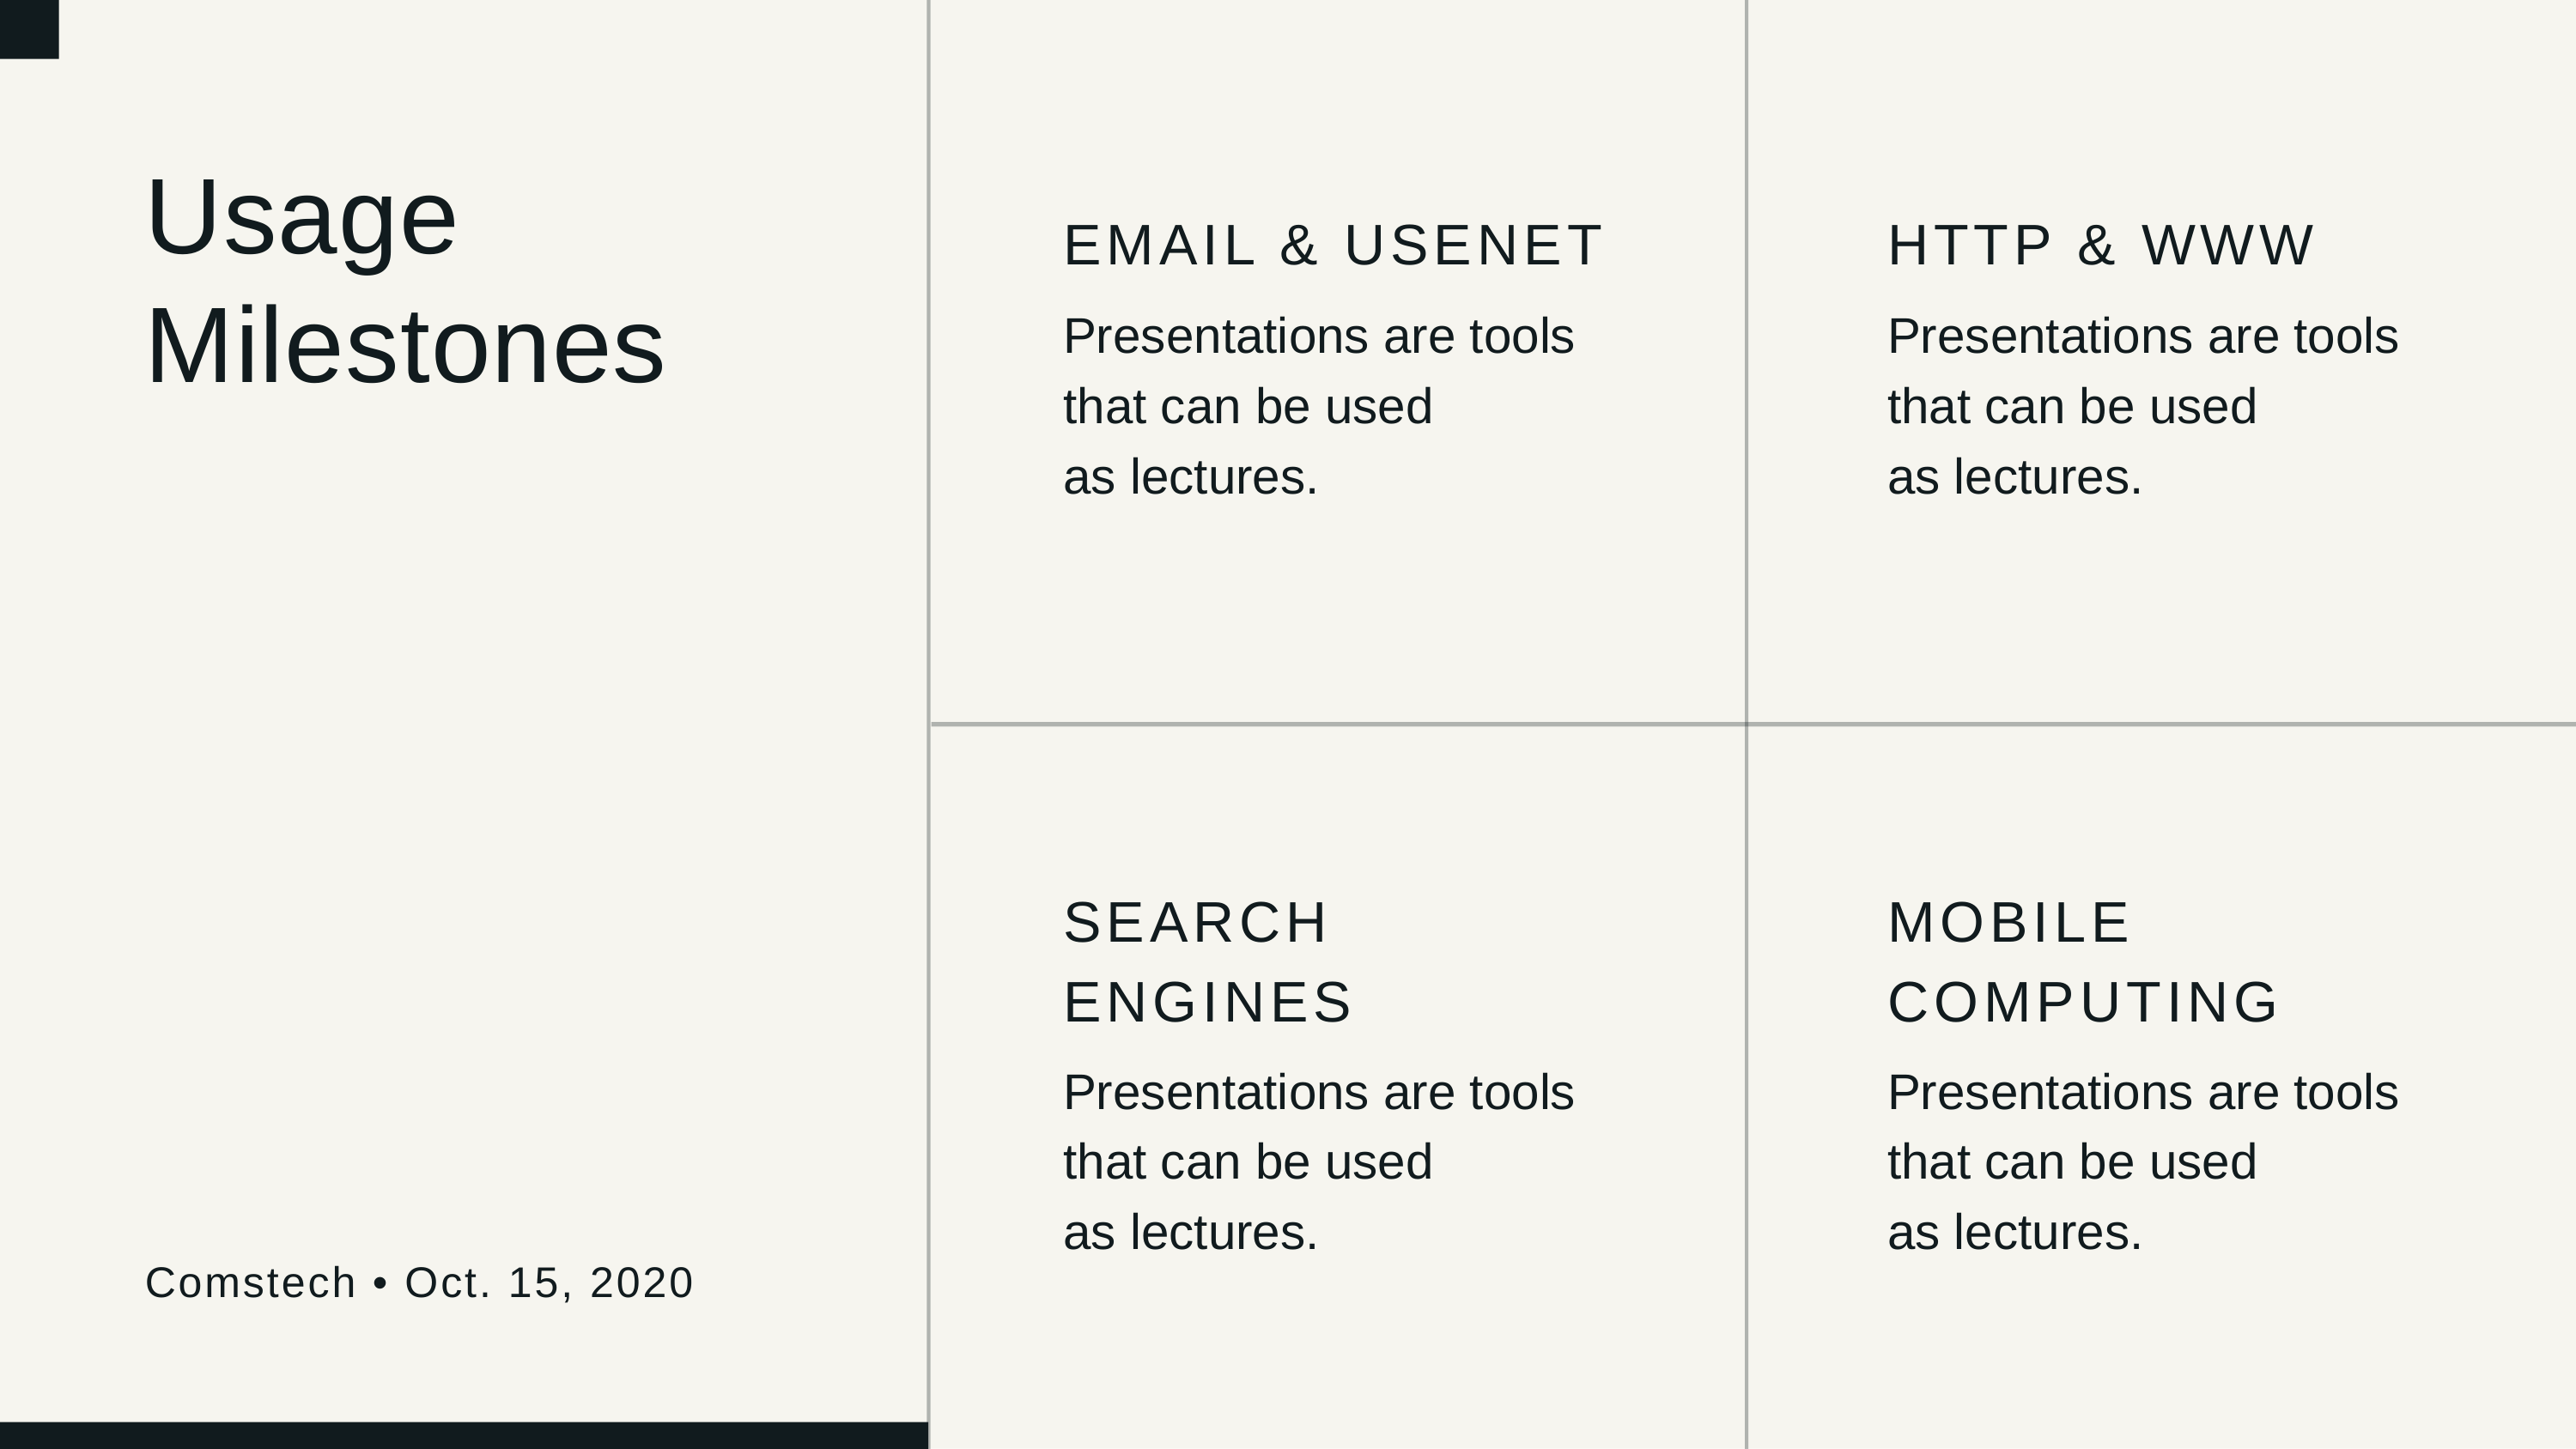

Usage Milestones
EMAIL & USENET
Presentations are tools that can be used as lectures.
HTTP & WWW
Presentations are tools that can be used as lectures.

SEARCH
ENGINES
Presentations are tools that can be used as lectures.
MOBILE COMPUTING
Presentations are tools that can be used as lectures.
Comstech • Oct. 15, 2020